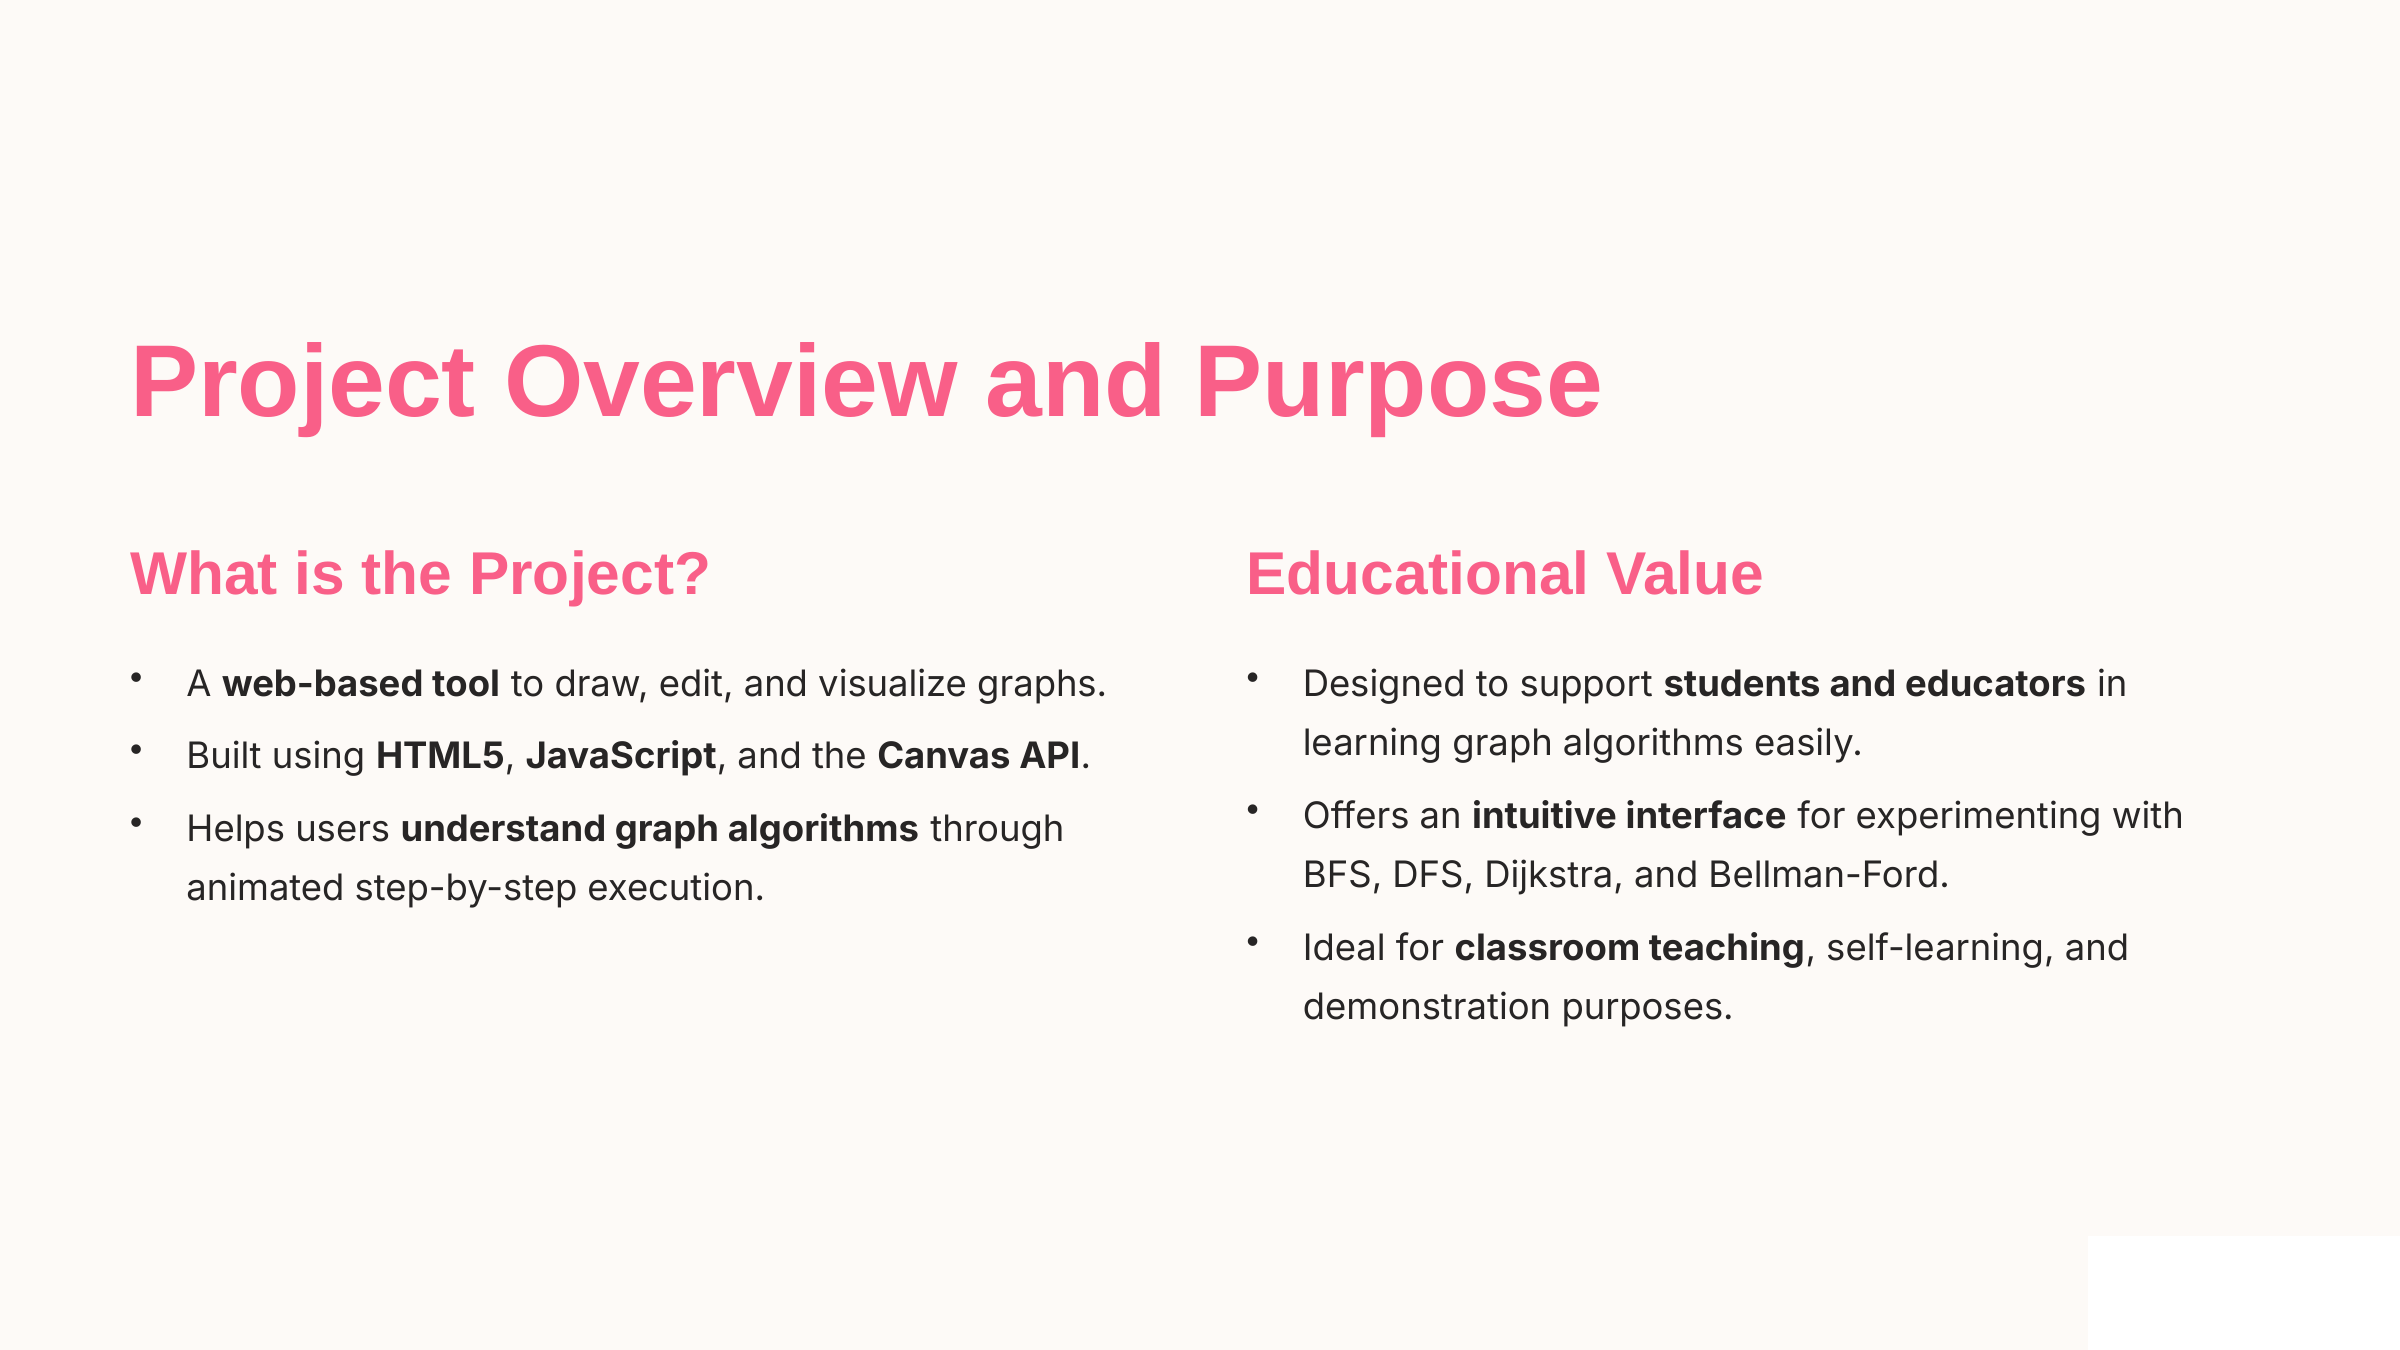

Project Overview and Purpose
What is the Project?
Educational Value
A web-based tool to draw, edit, and visualize graphs.
Designed to support students and educators in learning graph algorithms easily.
Built using HTML5, JavaScript, and the Canvas API.
Offers an intuitive interface for experimenting with BFS, DFS, Dijkstra, and Bellman-Ford.
Helps users understand graph algorithms through animated step-by-step execution.
Ideal for classroom teaching, self-learning, and demonstration purposes.